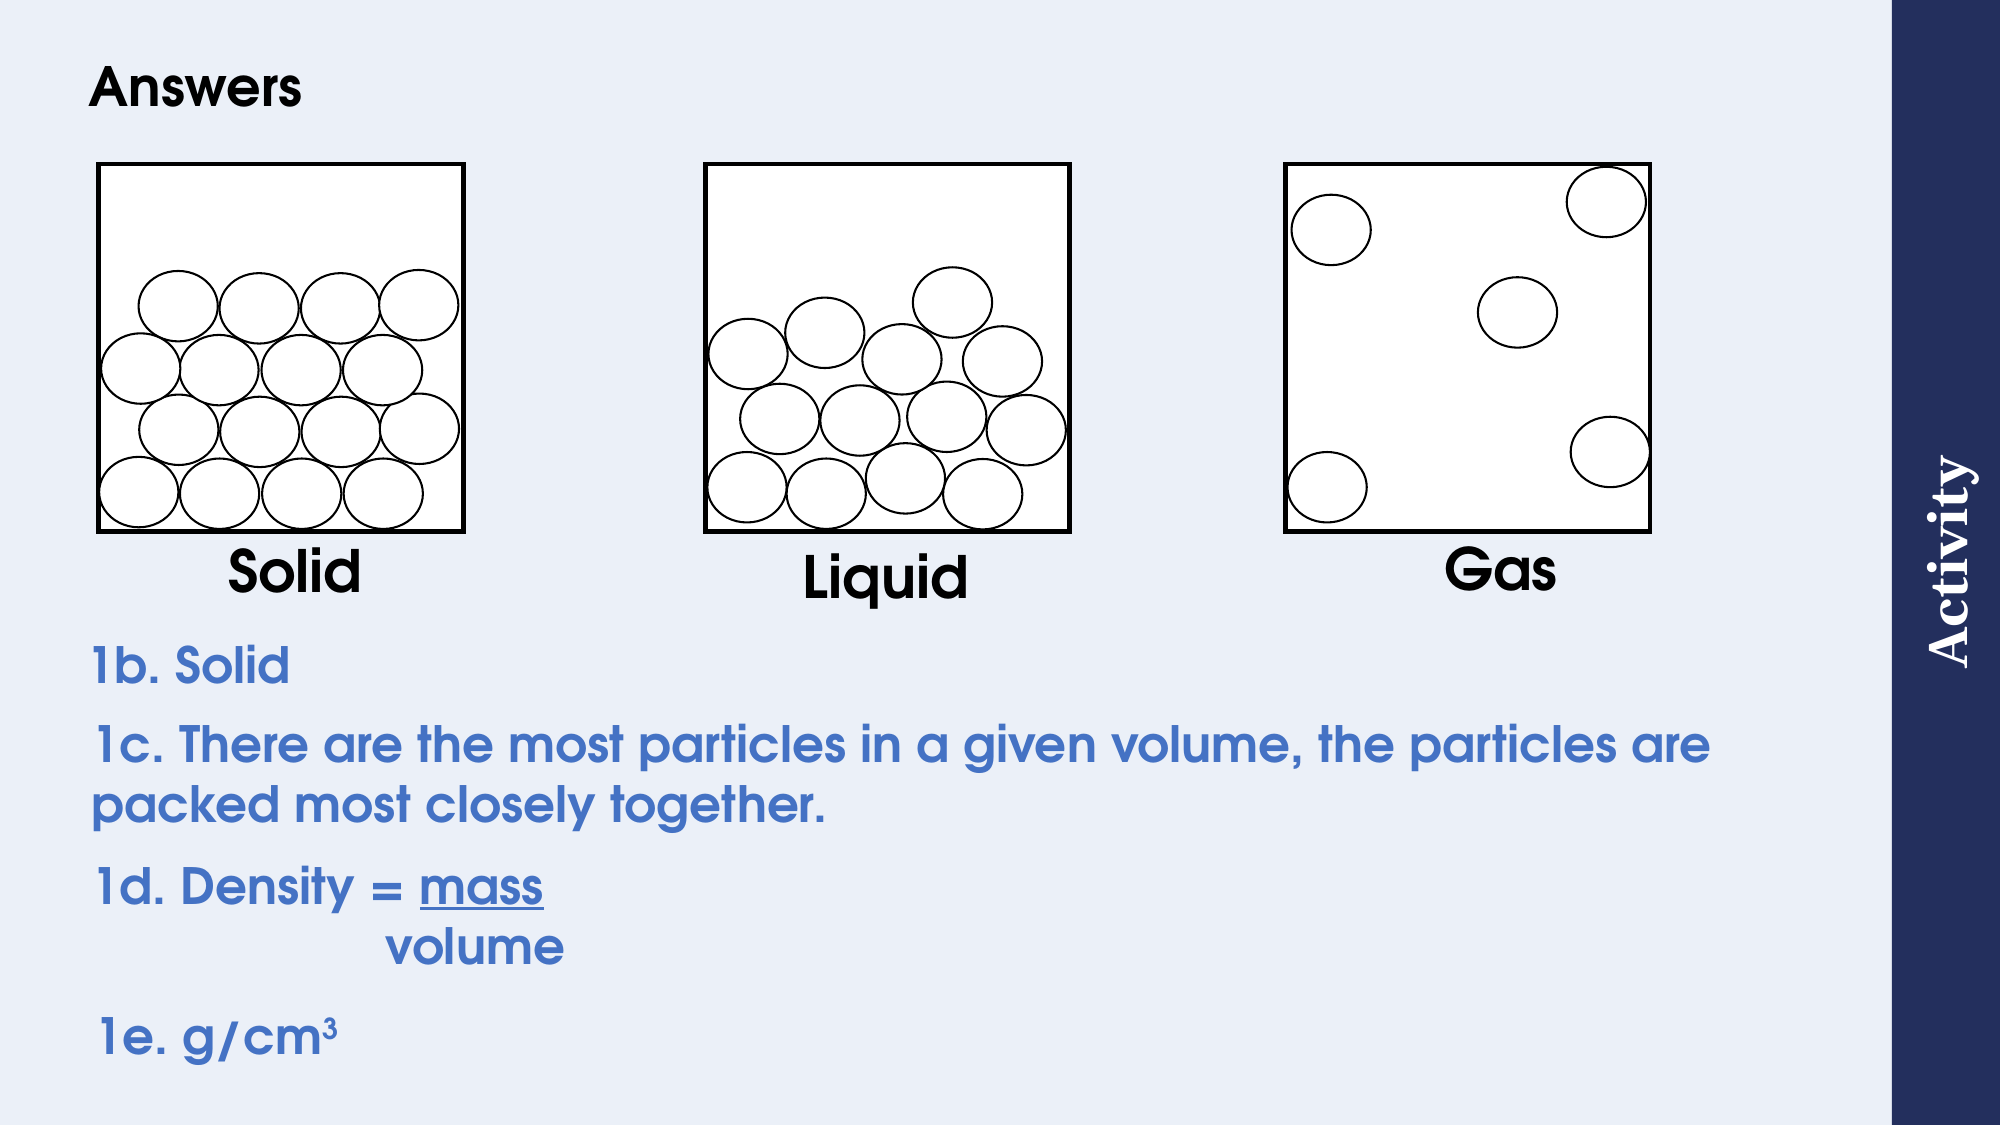

# Answers

Gas
Solid
Liquid
1b. Solid
1c. There are the most particles in a given volume, the particles are packed most closely together.
1d. Density = mass
                     volume
1e. g/cm3